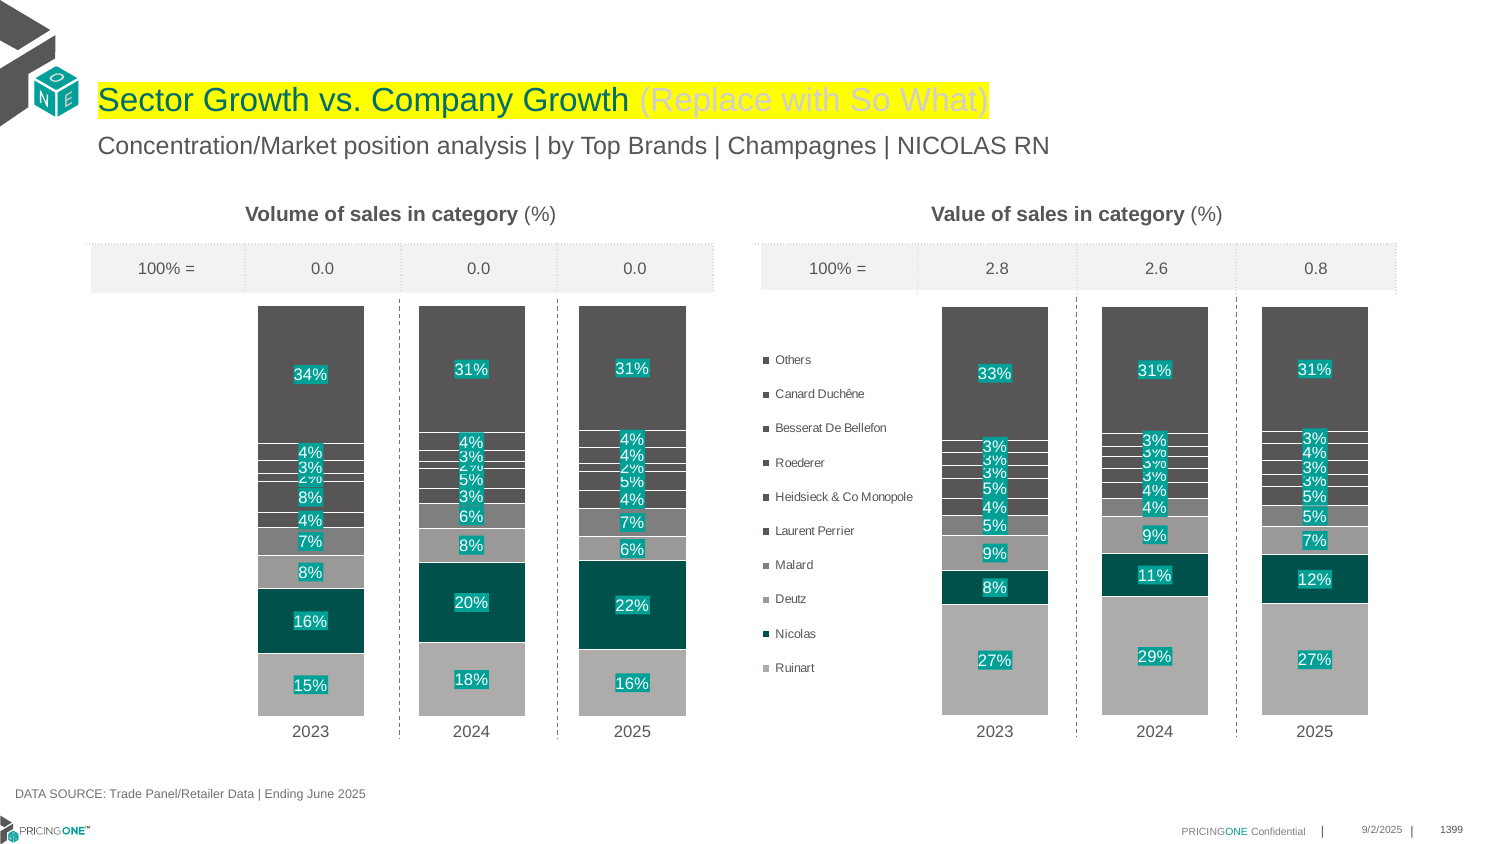

# Sector Growth vs. Company Growth (Replace with So What)
Concentration/Market position analysis | by Top Brands | Champagnes | NICOLAS RN
| Volume of sales in category (%) |  |  |  |
| --- | --- | --- | --- |
| 100% = | 0.0 | 0.0 | 0.0 |
| Value of sales in category (%) |  |  |  |
| --- | --- | --- | --- |
| 100% = | 2.8 | 2.6 | 0.8 |

### Chart

| Category | Ruinart | Nicolas | Deutz | Malard | Laurent Perrier | Heidsieck & Co Monopole | Roederer | Besserat De Bellefon | Canard Duchêne | Others |
|---|---|---|---|---|---|---|---|---|---|---|
| 2023 | 0.15347672604876447 | 0.15793038338395862 | 0.07979640423610541 | 0.06850833264920778 | 0.03601921024546425 | 0.07511698546917331 | 0.01982595845989656 | 0.03170921927592152 | 0.040780724078482884 | 0.33683605615302525 |
| 2024 | 0.17850031677074849 | 0.19664675536247625 | 0.08249615349805413 | 0.060933116119105804 | 0.03466377047696624 | 0.04991401936826862 | 0.017445017648655987 | 0.025341659878722056 | 0.04389537514707213 | 0.3101638157299303 |
| 2025 | 0.16296863045141546 | 0.2156221743061835 | 0.058635320303262156 | 0.06920776239827502 | 0.04333310148153301 | 0.045906656465187455 | 0.02031021770884051 | 0.03915976907560687 | 0.03985532447659456 | 0.3050010433331015 |

### Chart

| Category | Ruinart | Nicolas | Deutz | Malard | Laurent Perrier | Heidsieck & Co Monopole | Roederer | Besserat De Bellefon | Canard Duchêne | Others |
|---|---|---|---|---|---|---|---|---|---|---|
| 2023 | 0.2713676584424971 | 0.08275134040135772 | 0.08680105606947705 | 0.04708511708999257 | 0.042334016186032455 | 0.0482915139514362 | 0.03247470665132743 | 0.03232929751706776 | 0.02915809536843396 | 0.3274071983223778 |
| 2024 | 0.28967855402612797 | 0.10724246778775874 | 0.08958179810186274 | 0.043473878807777845 | 0.03933810574693752 | 0.033761072564229694 | 0.029070581043359137 | 0.025517824449245198 | 0.03140497277382876 | 0.3109307446988724 |
| 2025 | 0.27381787291797843 | 0.11867089930906932 | 0.07025318194906253 | 0.04958022048132169 | 0.04642366010463723 | 0.030560809188195277 | 0.034719774620155394 | 0.03967923038231179 | 0.029441317487607335 | 0.306853033559661 |
DATA SOURCE: Trade Panel/Retailer Data | Ending June 2025

9/2/2025
1399